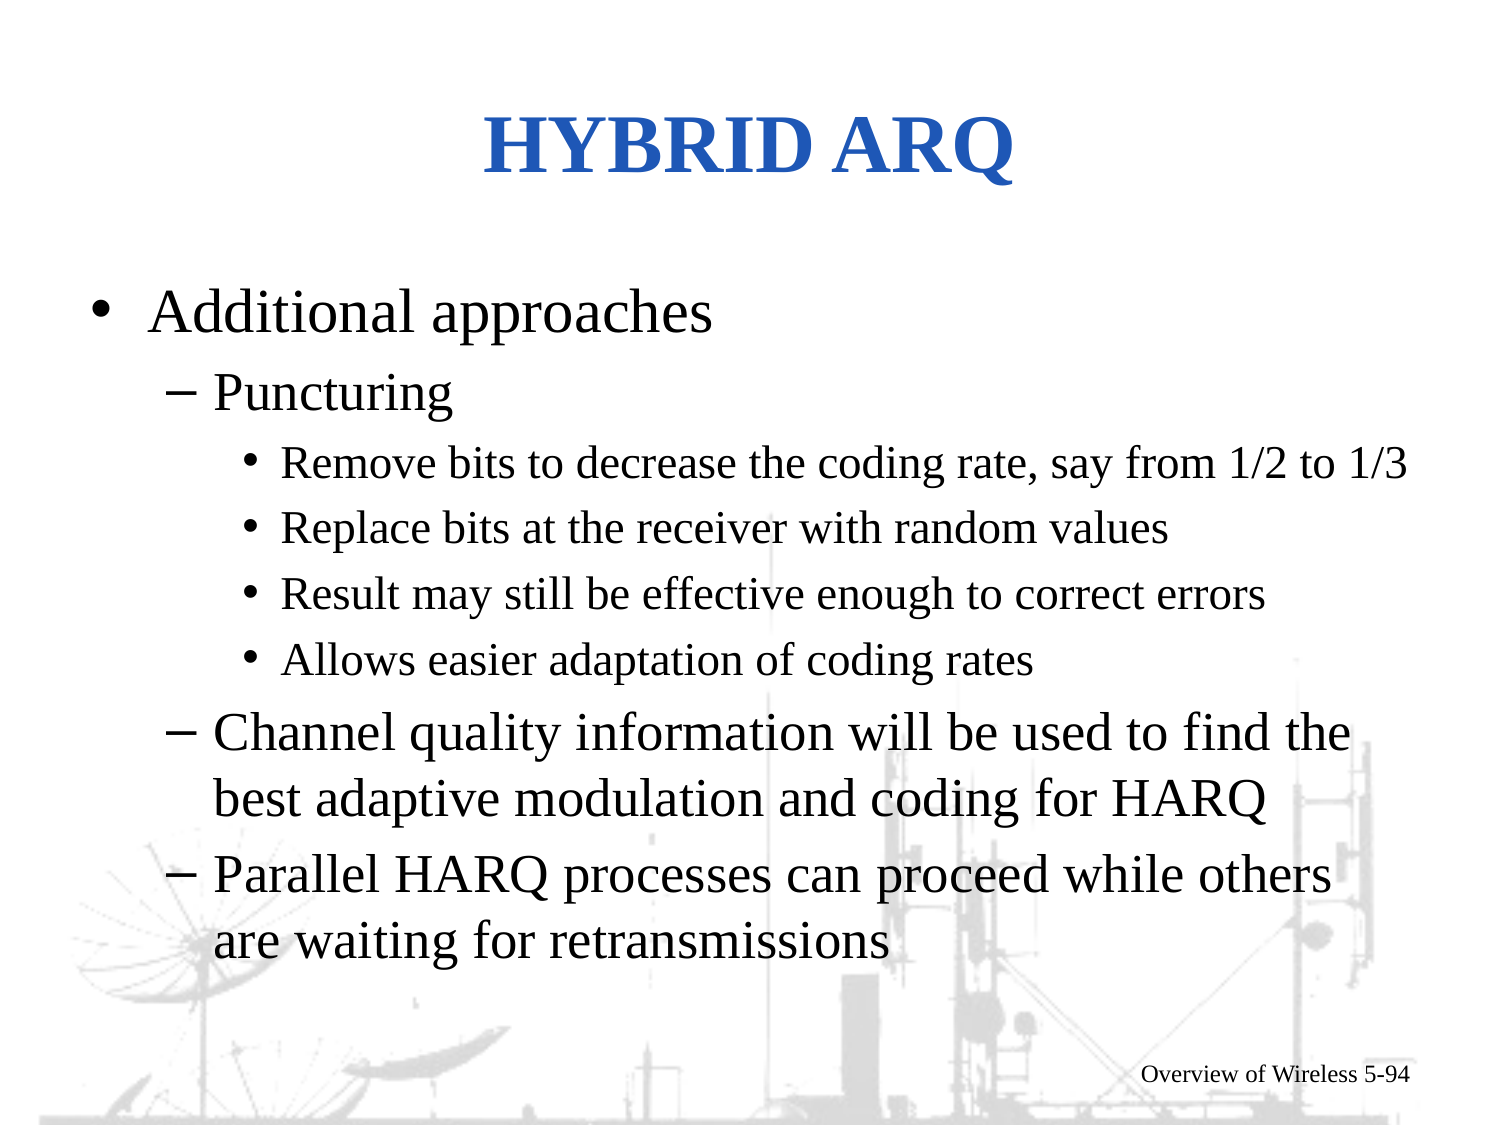

# Hybrid ARQ
Additional approaches
Puncturing
Remove bits to decrease the coding rate, say from 1/2 to 1/3
Replace bits at the receiver with random values
Result may still be effective enough to correct errors
Allows easier adaptation of coding rates
Channel quality information will be used to find the best adaptive modulation and coding for HARQ
Parallel HARQ processes can proceed while others are waiting for retransmissions
Overview of Wireless 5-94